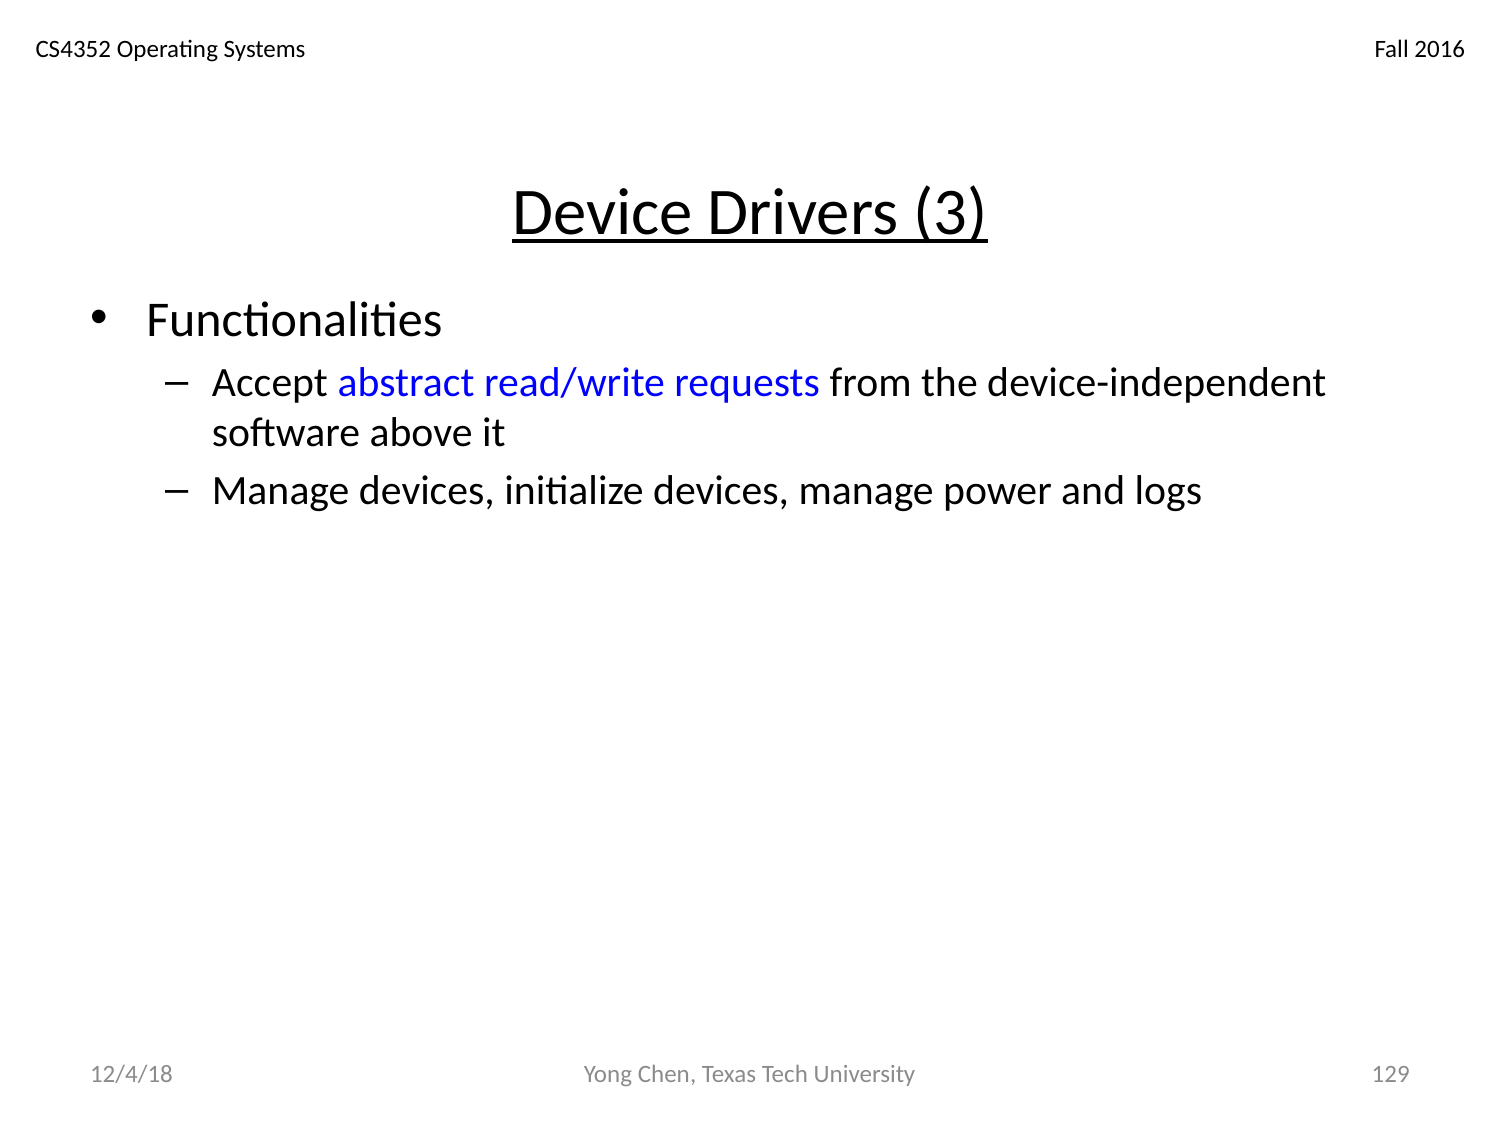

# Device Drivers (3)
Functionalities
Accept abstract read/write requests from the device-independent software above it
Manage devices, initialize devices, manage power and logs

12/4/18
Yong Chen, Texas Tech University
129